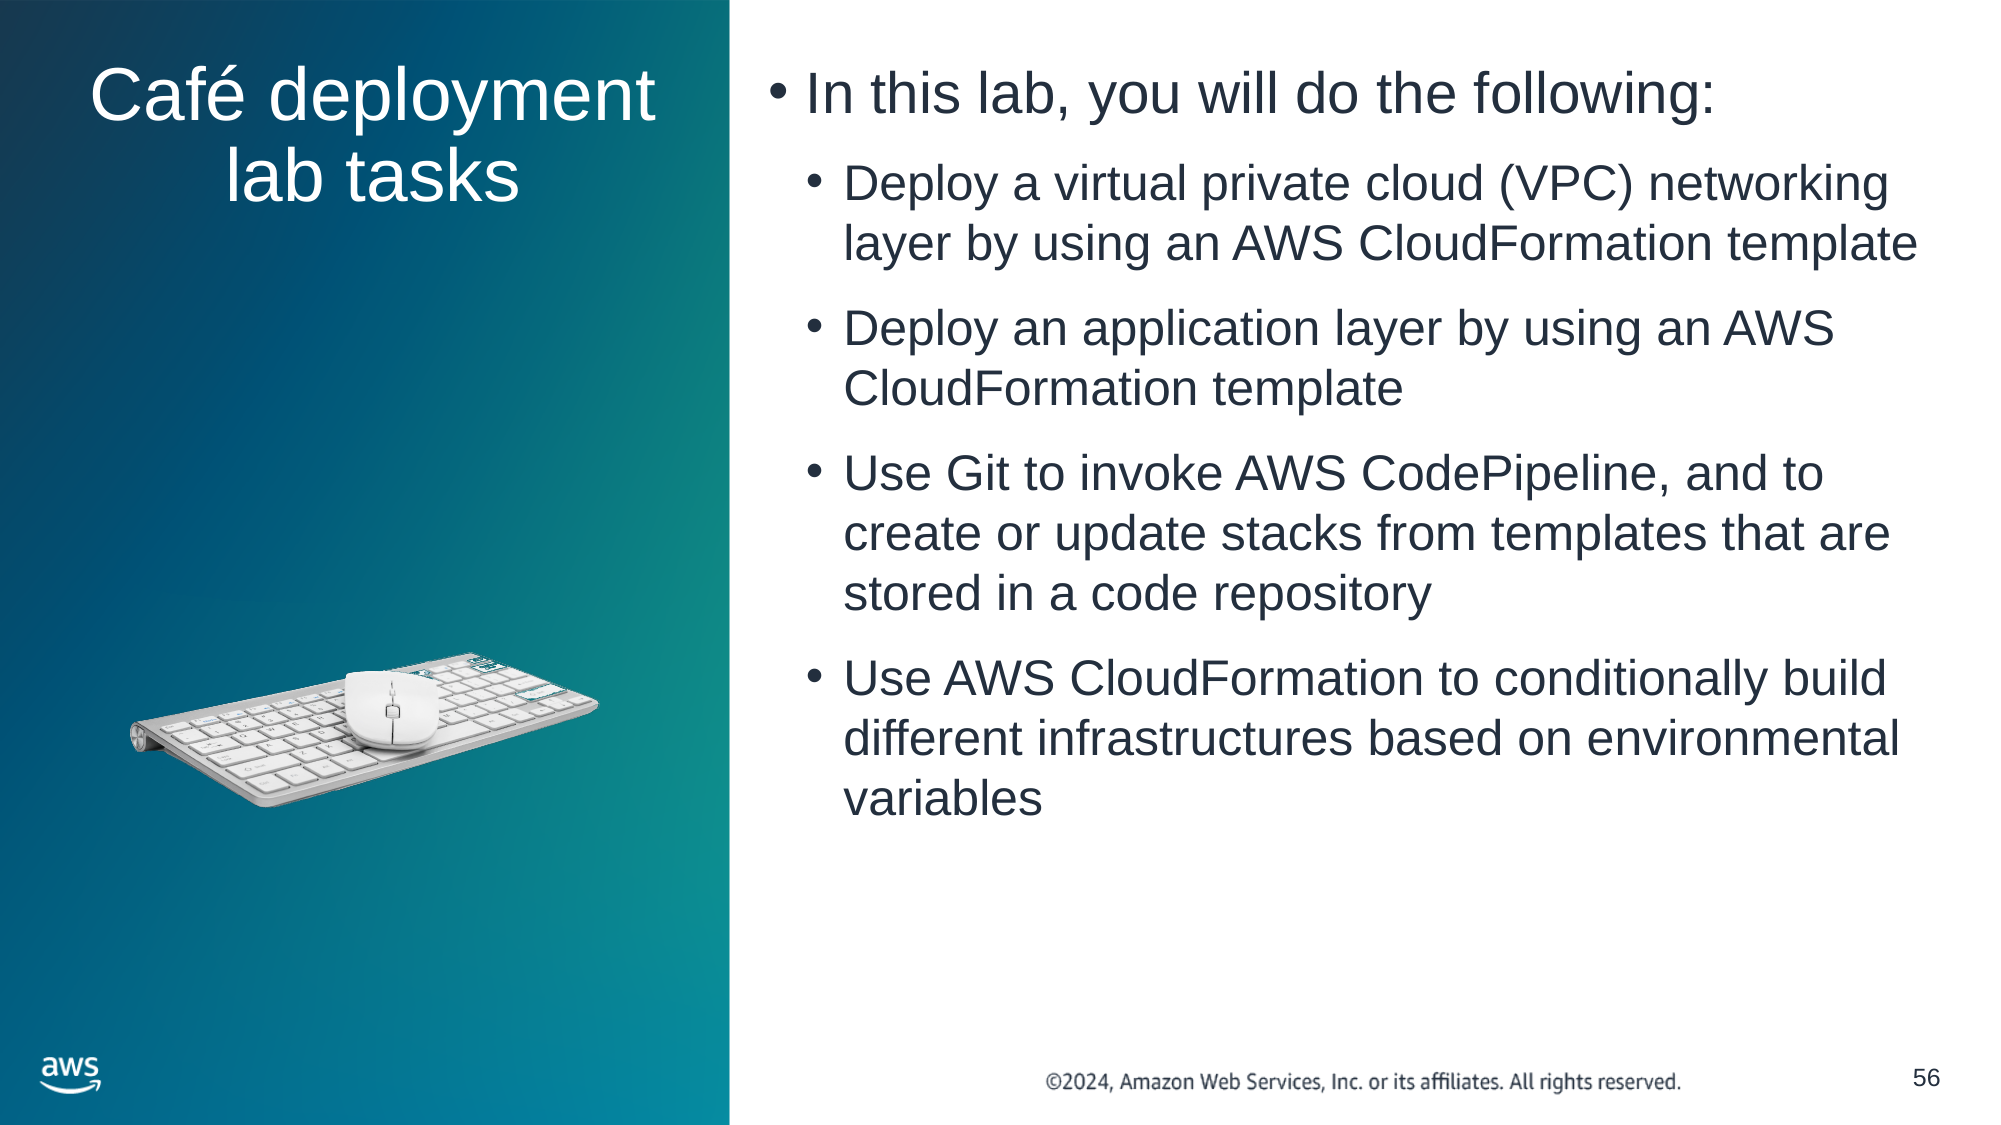

# Café deployment lab tasks
In this lab, you will do the following:
Deploy a virtual private cloud (VPC) networking layer by using an AWS CloudFormation template
Deploy an application layer by using an AWS CloudFormation template
Use Git to invoke AWS CodePipeline, and to create or update stacks from templates that are stored in a code repository
Use AWS CloudFormation to conditionally build different infrastructures based on environmental variables
56